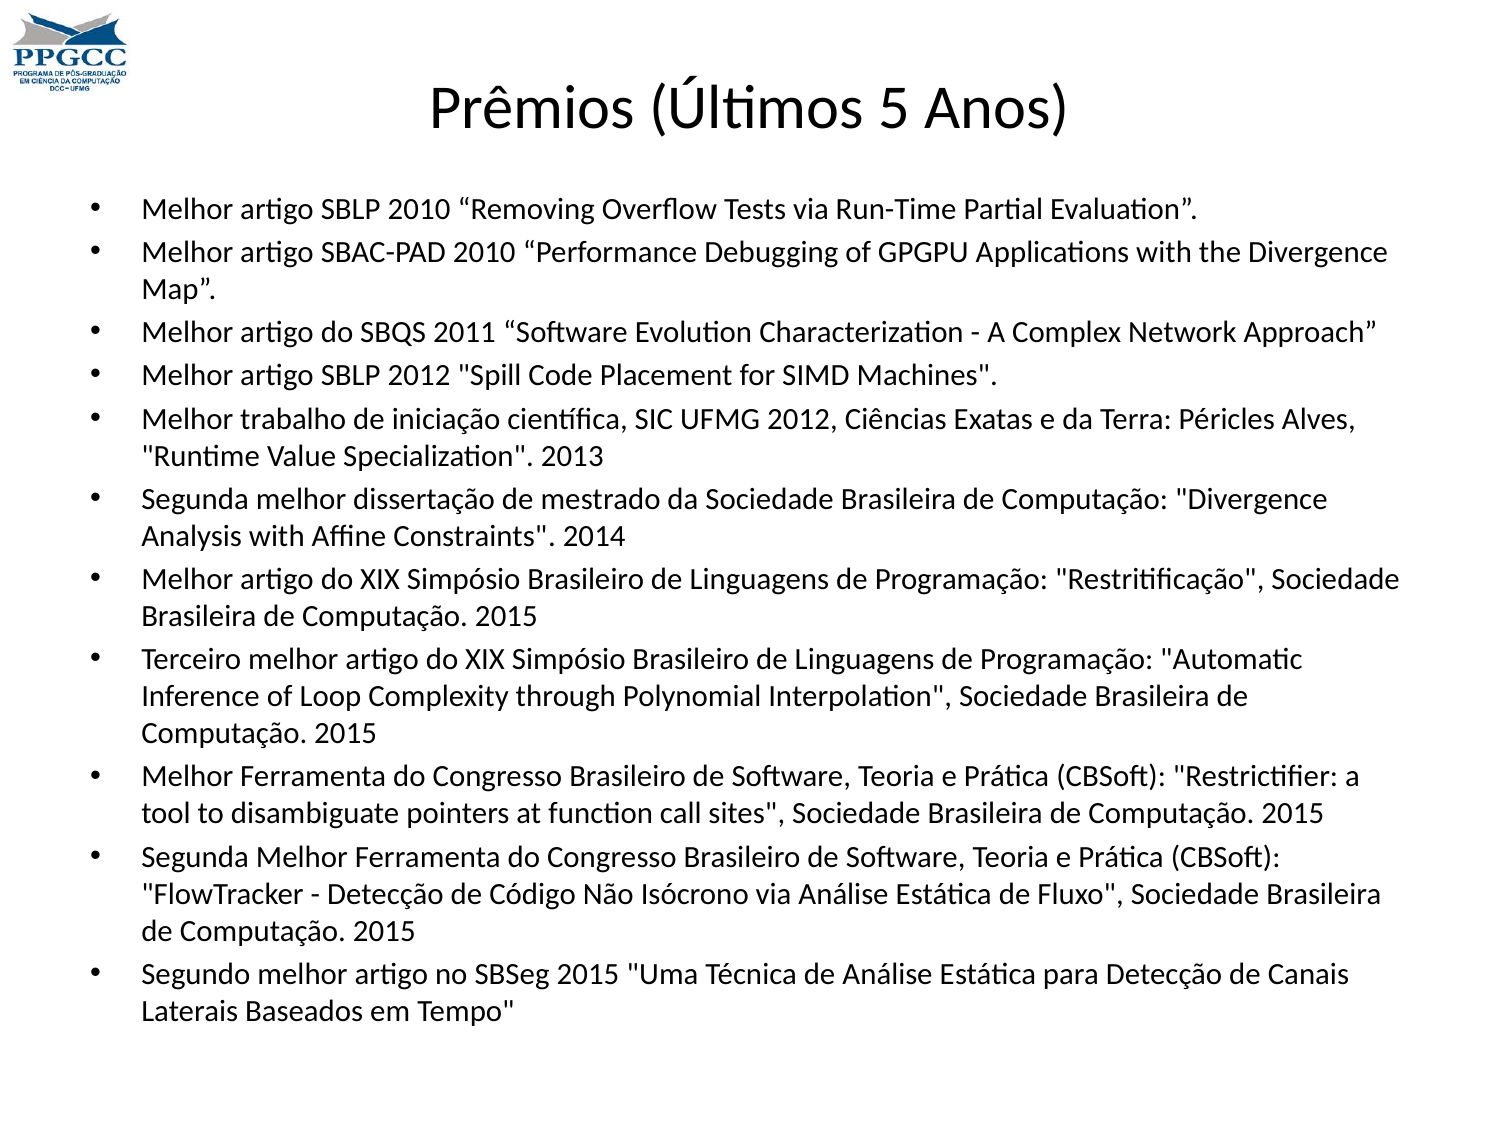

# Prêmios (Últimos 5 Anos)
Melhor artigo SBLP 2010 “Removing Overflow Tests via Run-Time Partial Evaluation”.
Melhor artigo SBAC-PAD 2010 “Performance Debugging of GPGPU Applications with the Divergence Map”.
Melhor artigo do SBQS 2011 “Software Evolution Characterization - A Complex Network Approach”
Melhor artigo SBLP 2012 "Spill Code Placement for SIMD Machines".
Melhor trabalho de iniciação científica, SIC UFMG 2012, Ciências Exatas e da Terra: Péricles Alves, "Runtime Value Specialization". 2013
Segunda melhor dissertação de mestrado da Sociedade Brasileira de Computação: "Divergence Analysis with Affine Constraints". 2014
Melhor artigo do XIX Simpósio Brasileiro de Linguagens de Programação: "Restritificação", Sociedade Brasileira de Computação. 2015
Terceiro melhor artigo do XIX Simpósio Brasileiro de Linguagens de Programação: "Automatic Inference of Loop Complexity through Polynomial Interpolation", Sociedade Brasileira de Computação. 2015
Melhor Ferramenta do Congresso Brasileiro de Software, Teoria e Prática (CBSoft): "Restrictifier: a tool to disambiguate pointers at function call sites", Sociedade Brasileira de Computação. 2015
Segunda Melhor Ferramenta do Congresso Brasileiro de Software, Teoria e Prática (CBSoft): "FlowTracker - Detecção de Código Não Isócrono via Análise Estática de Fluxo", Sociedade Brasileira de Computação. 2015
Segundo melhor artigo no SBSeg 2015 "Uma Técnica de Análise Estática para Detecção de Canais Laterais Baseados em Tempo"